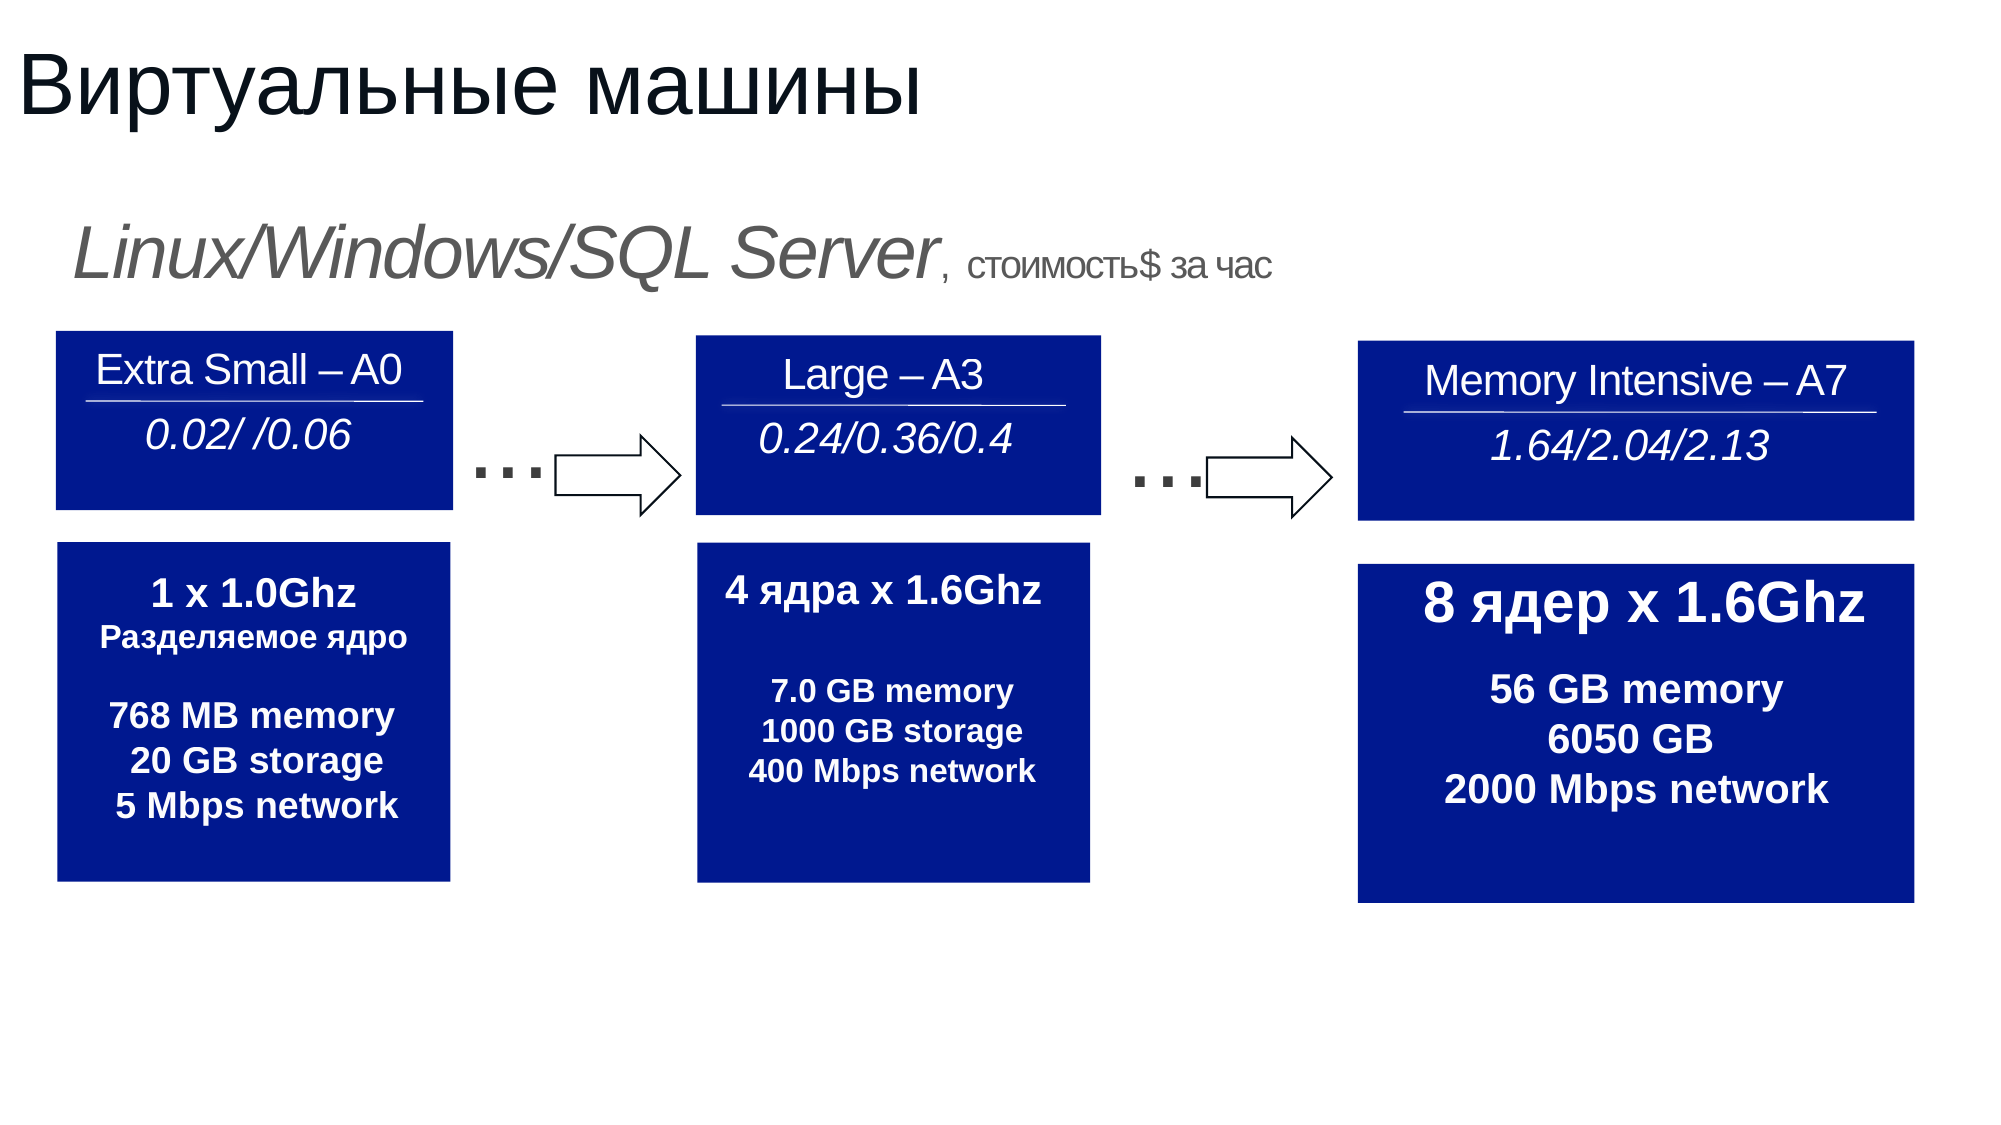

# Виртуальные машины
Linux/Windows/SQL Server,  стоимость$ за час
Large – A3

0.24/0.36/0.4
Extra Small – A0

0.02/ /0.06
Memory Intensive – A7

1.64/2.04/2.13
...
...

1 x 1.0Ghz
Разделяемое ядро
768 MB memory
20 GB storage
5 Mbps network

4 ядра x 1.6Ghz
7.0 GB memory
1000 GB storage
400 Mbps network

8 ядер x 1.6Ghz
56 GB memory
6050 GB
2000 Mbps network